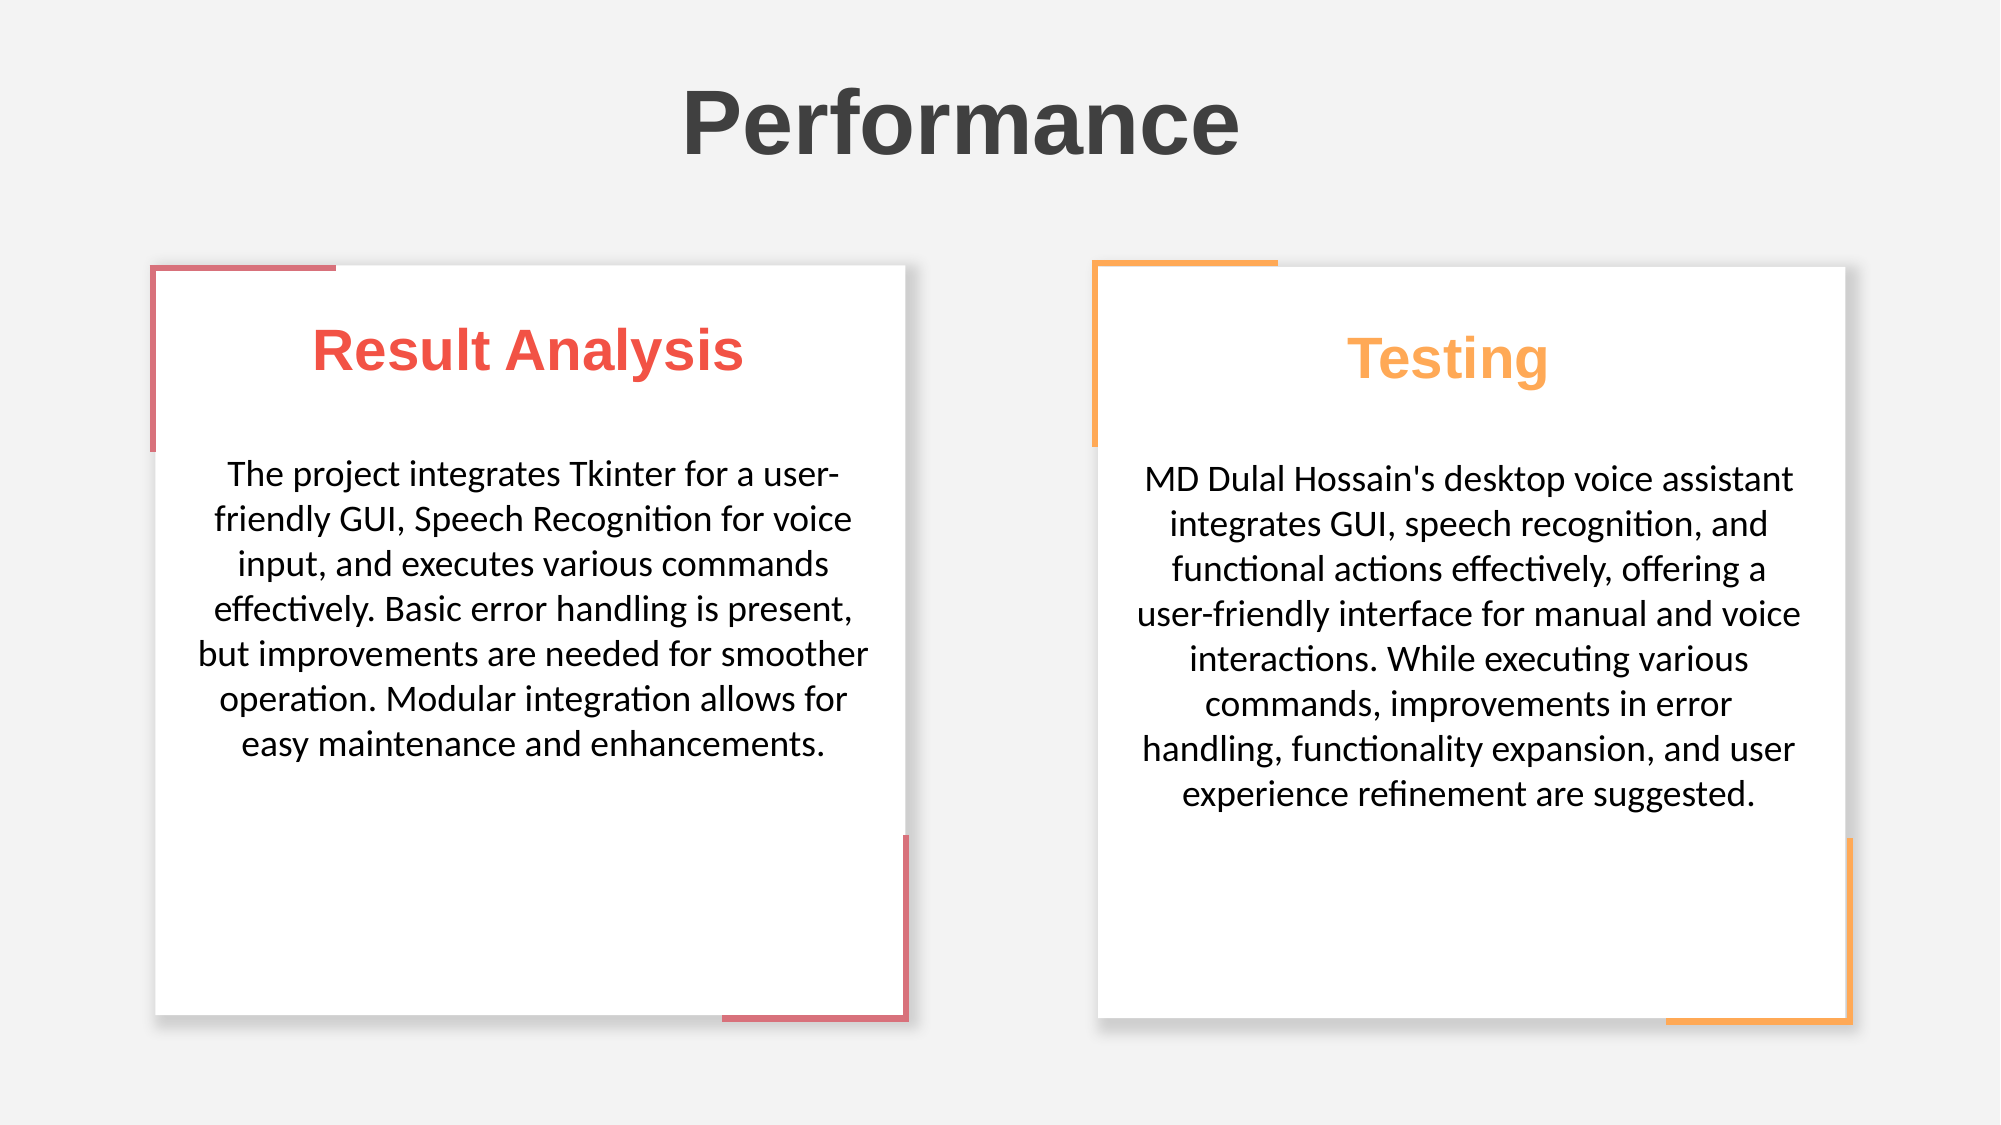

Performance

Result Analysis
The project integrates Tkinter for a user-friendly GUI, Speech Recognition for voice input, and executes various commands effectively. Basic error handling is present, but improvements are needed for smoother operation. Modular integration allows for easy maintenance and enhancements.
Testing
MD Dulal Hossain's desktop voice assistant integrates GUI, speech recognition, and functional actions effectively, offering a user-friendly interface for manual and voice interactions. While executing various commands, improvements in error handling, functionality expansion, and user experience refinement are suggested.